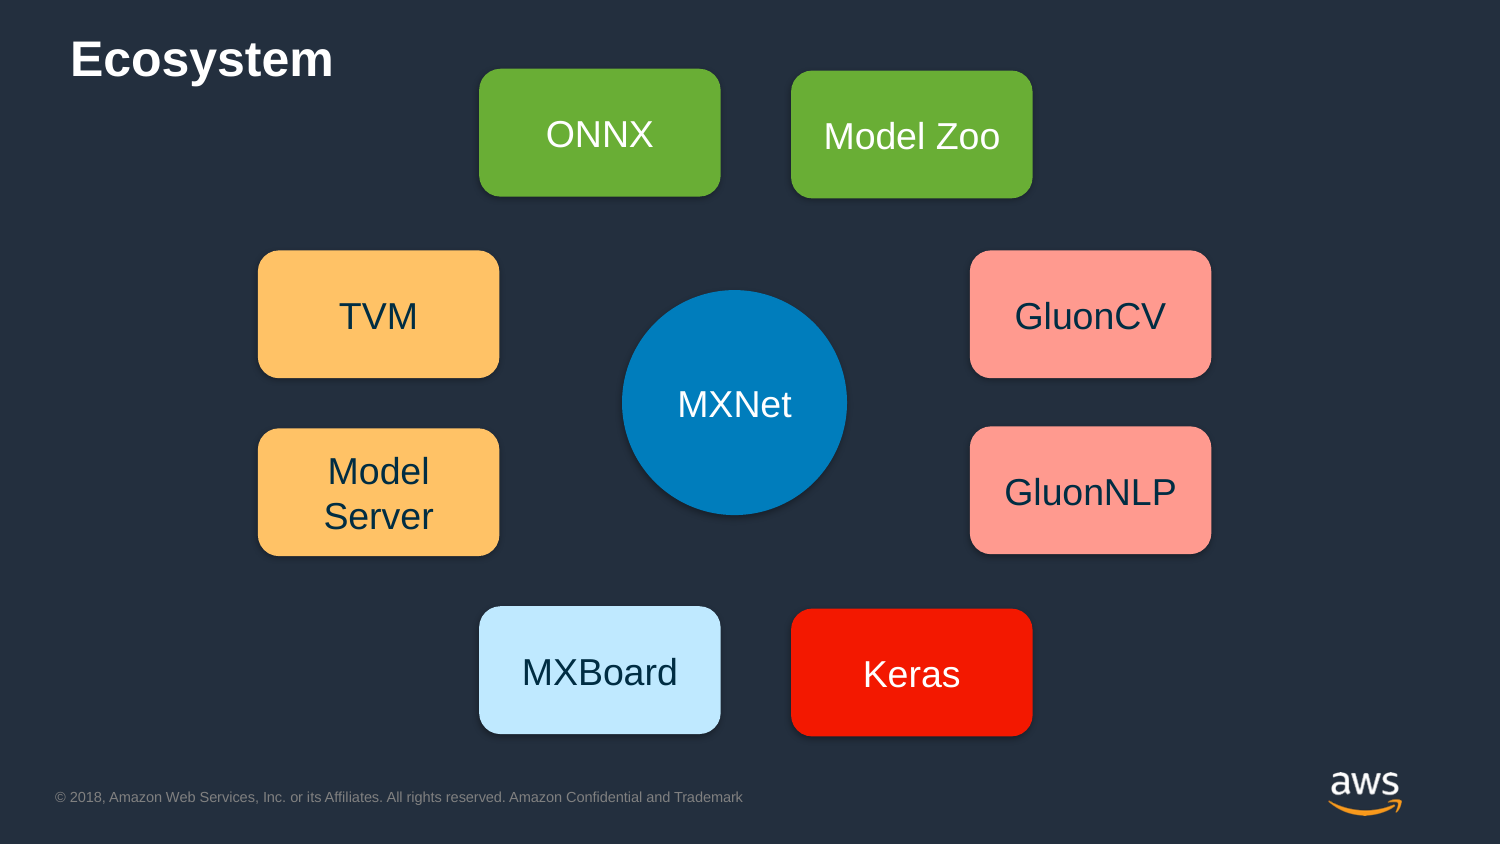

# Ecosystem
ONNX
Model Zoo
TVM
GluonCV
MXNet
GluonNLP
Model Server
MXBoard
Keras